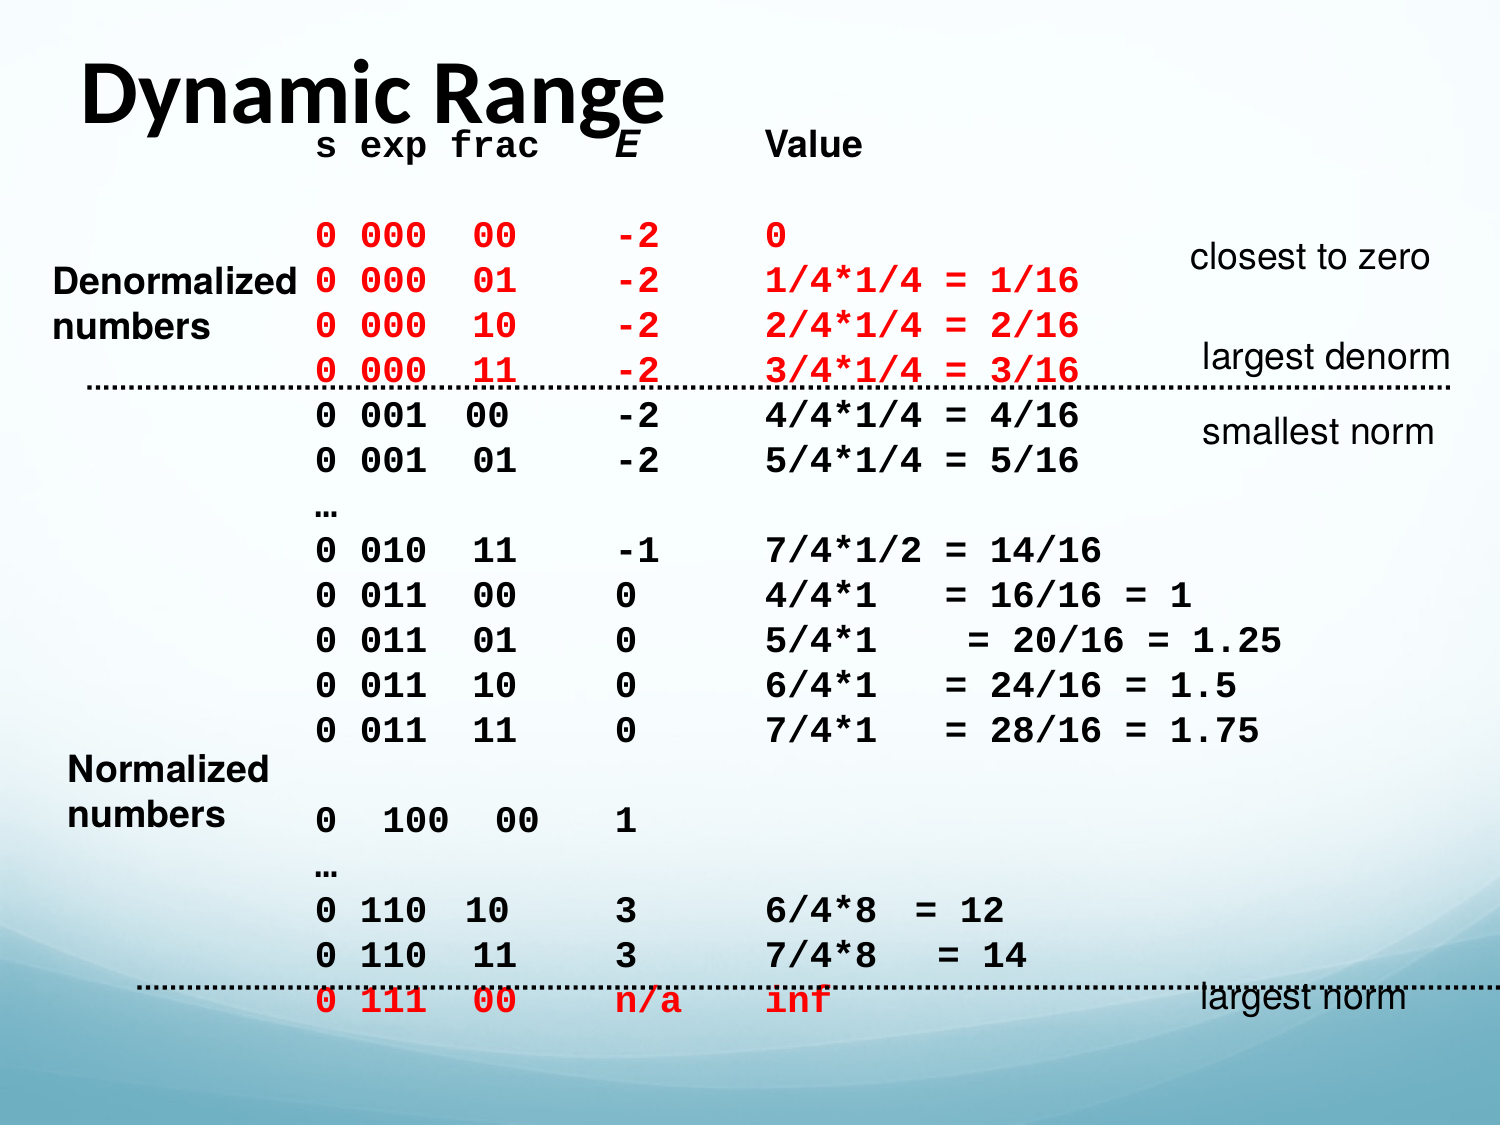

Dynamic Range
s exp frac	E	Value

0 000  00	-2	0
0 000  01	-2	1/4*1/4 = 1/16
0 000  10	-2	2/4*1/4 = 2/16
0 000  11	-2	3/4*1/4 = 3/16
0 001 	00	-2	4/4*1/4 = 4/16
0 001  01  	-2	5/4*1/4 = 5/16
…
0 010  11	-1	7/4*1/2 = 14/16
0 011  00	0	4/4*1   = 16/16 = 1
0 011  01	0	5/4*1    = 20/16 = 1.25
0 011  10	0	6/4*1   = 24/16 = 1.5
0 011  11	0	7/4*1   = 28/16 = 1.75

0  100  00 	1
…
0 110	10	3	6/4*8	= 12
0 110  11	3	7/4*8	 = 14
0 111  00	n/a	inf
closest to zero
Denormalized
numbers
largest denorm

smallest norm
Normalized
numbers
largest norm